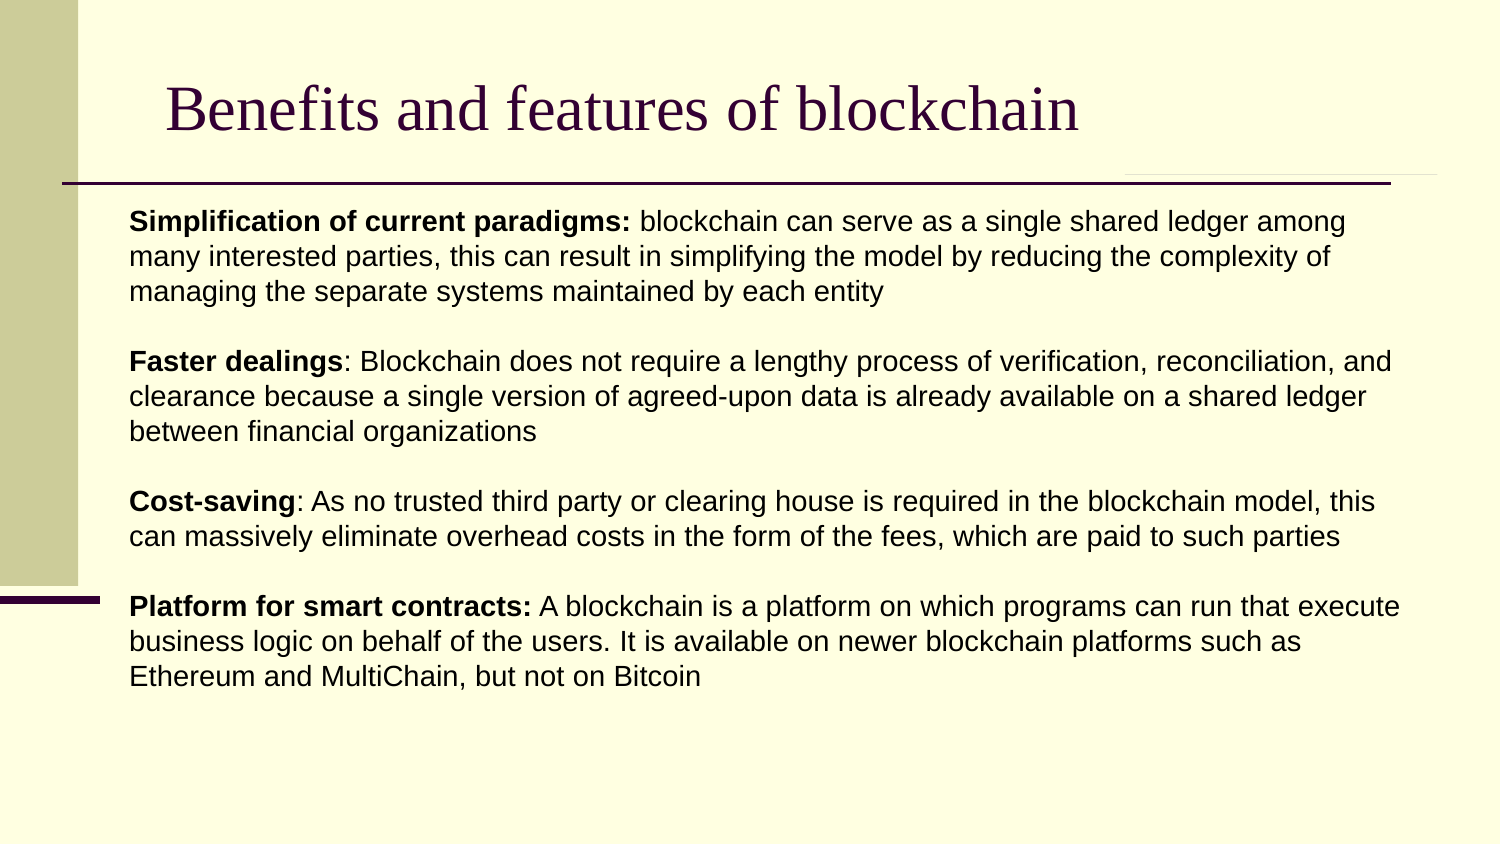

# Benefits and features of blockchain
Simplification of current paradigms: blockchain can serve as a single shared ledger among many interested parties, this can result in simplifying the model by reducing the complexity of managing the separate systems maintained by each entity

Faster dealings: Blockchain does not require a lengthy process of verification, reconciliation, and clearance because a single version of agreed-upon data is already available on a shared ledger
between financial organizations

Cost-saving: As no trusted third party or clearing house is required in the blockchain model, this can massively eliminate overhead costs in the form of the fees, which are paid to such parties

Platform for smart contracts: A blockchain is a platform on which programs can run that execute business logic on behalf of the users. It is available on newer blockchain platforms such as Ethereum and MultiChain, but not on Bitcoin